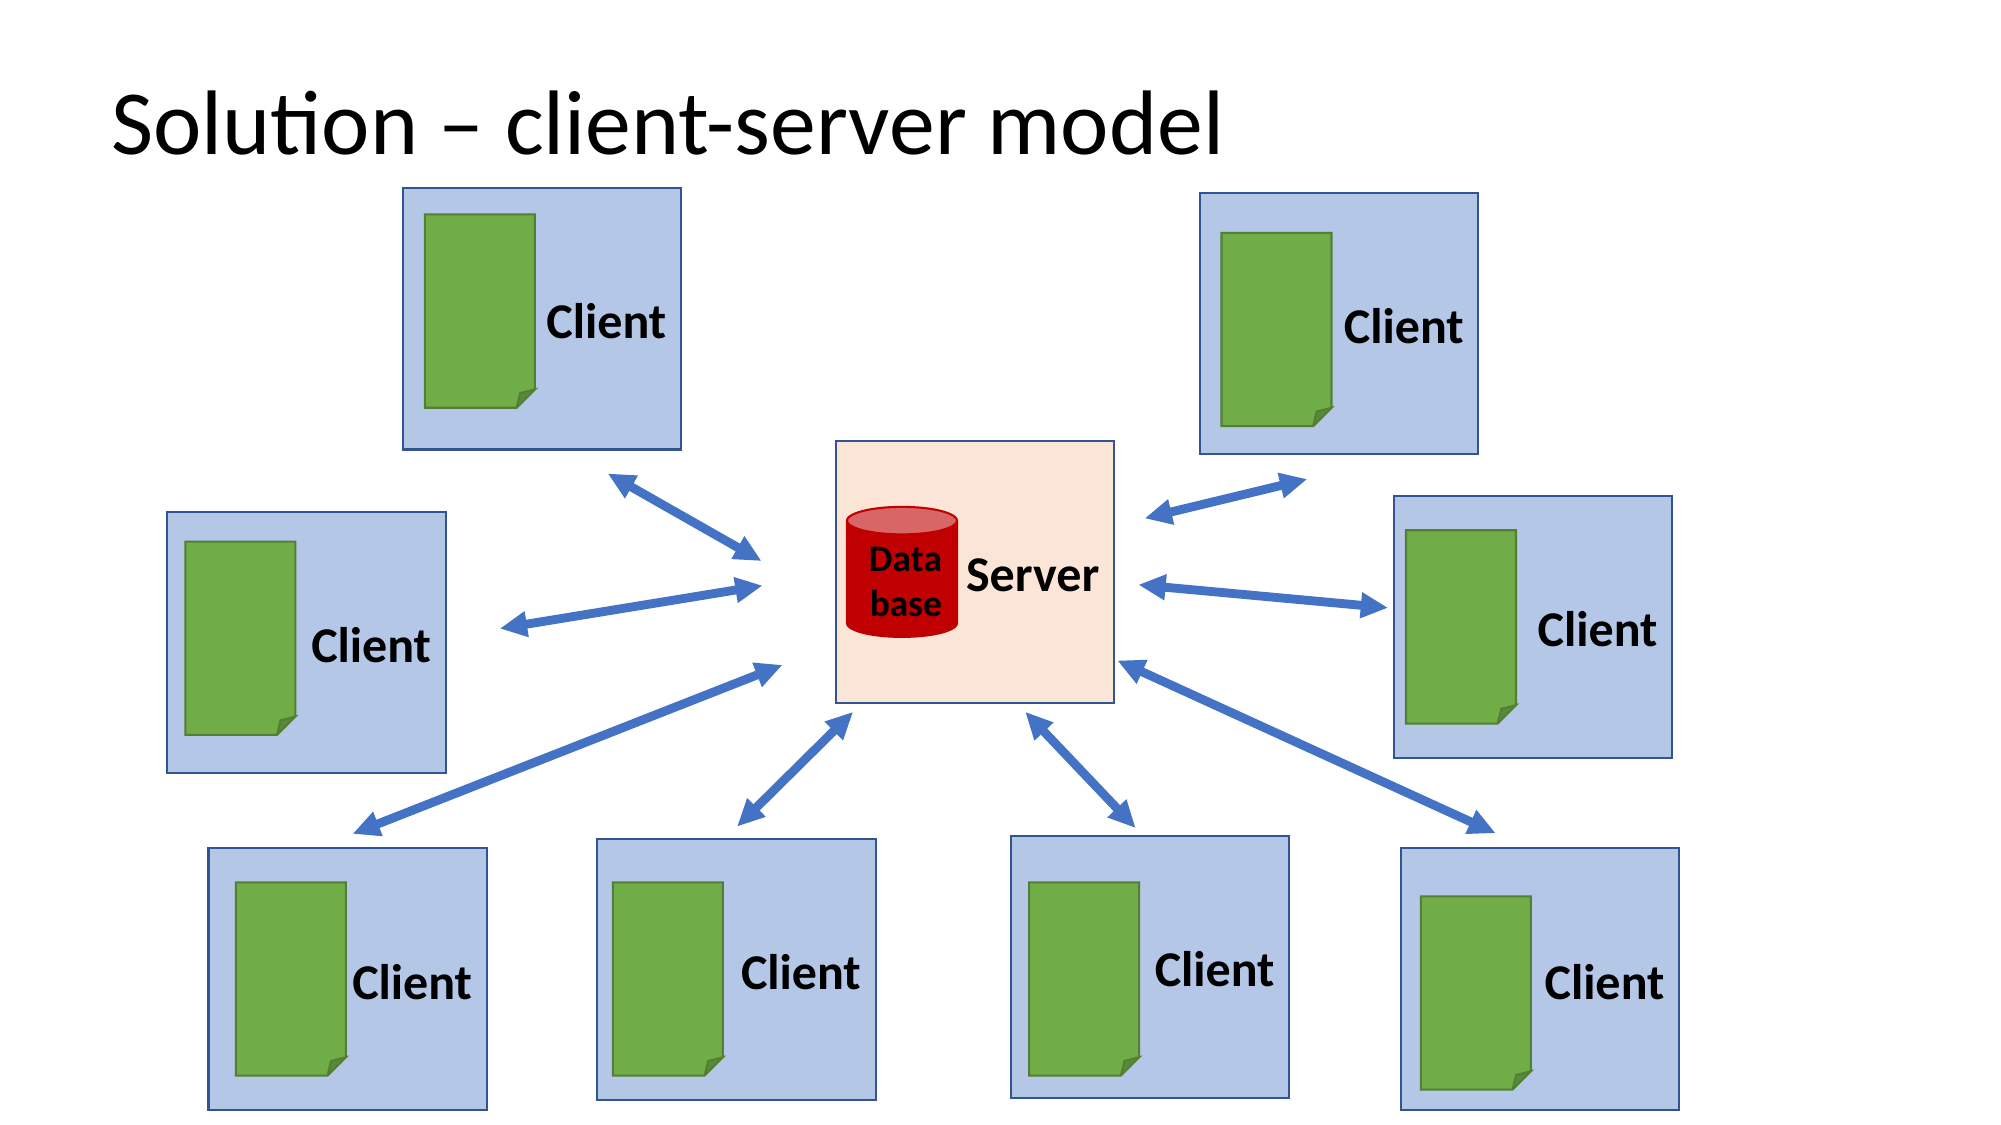

# Solution – client-server model
Client
Client

Server
Client
Data
base
Client

Client
Client
Client
Client